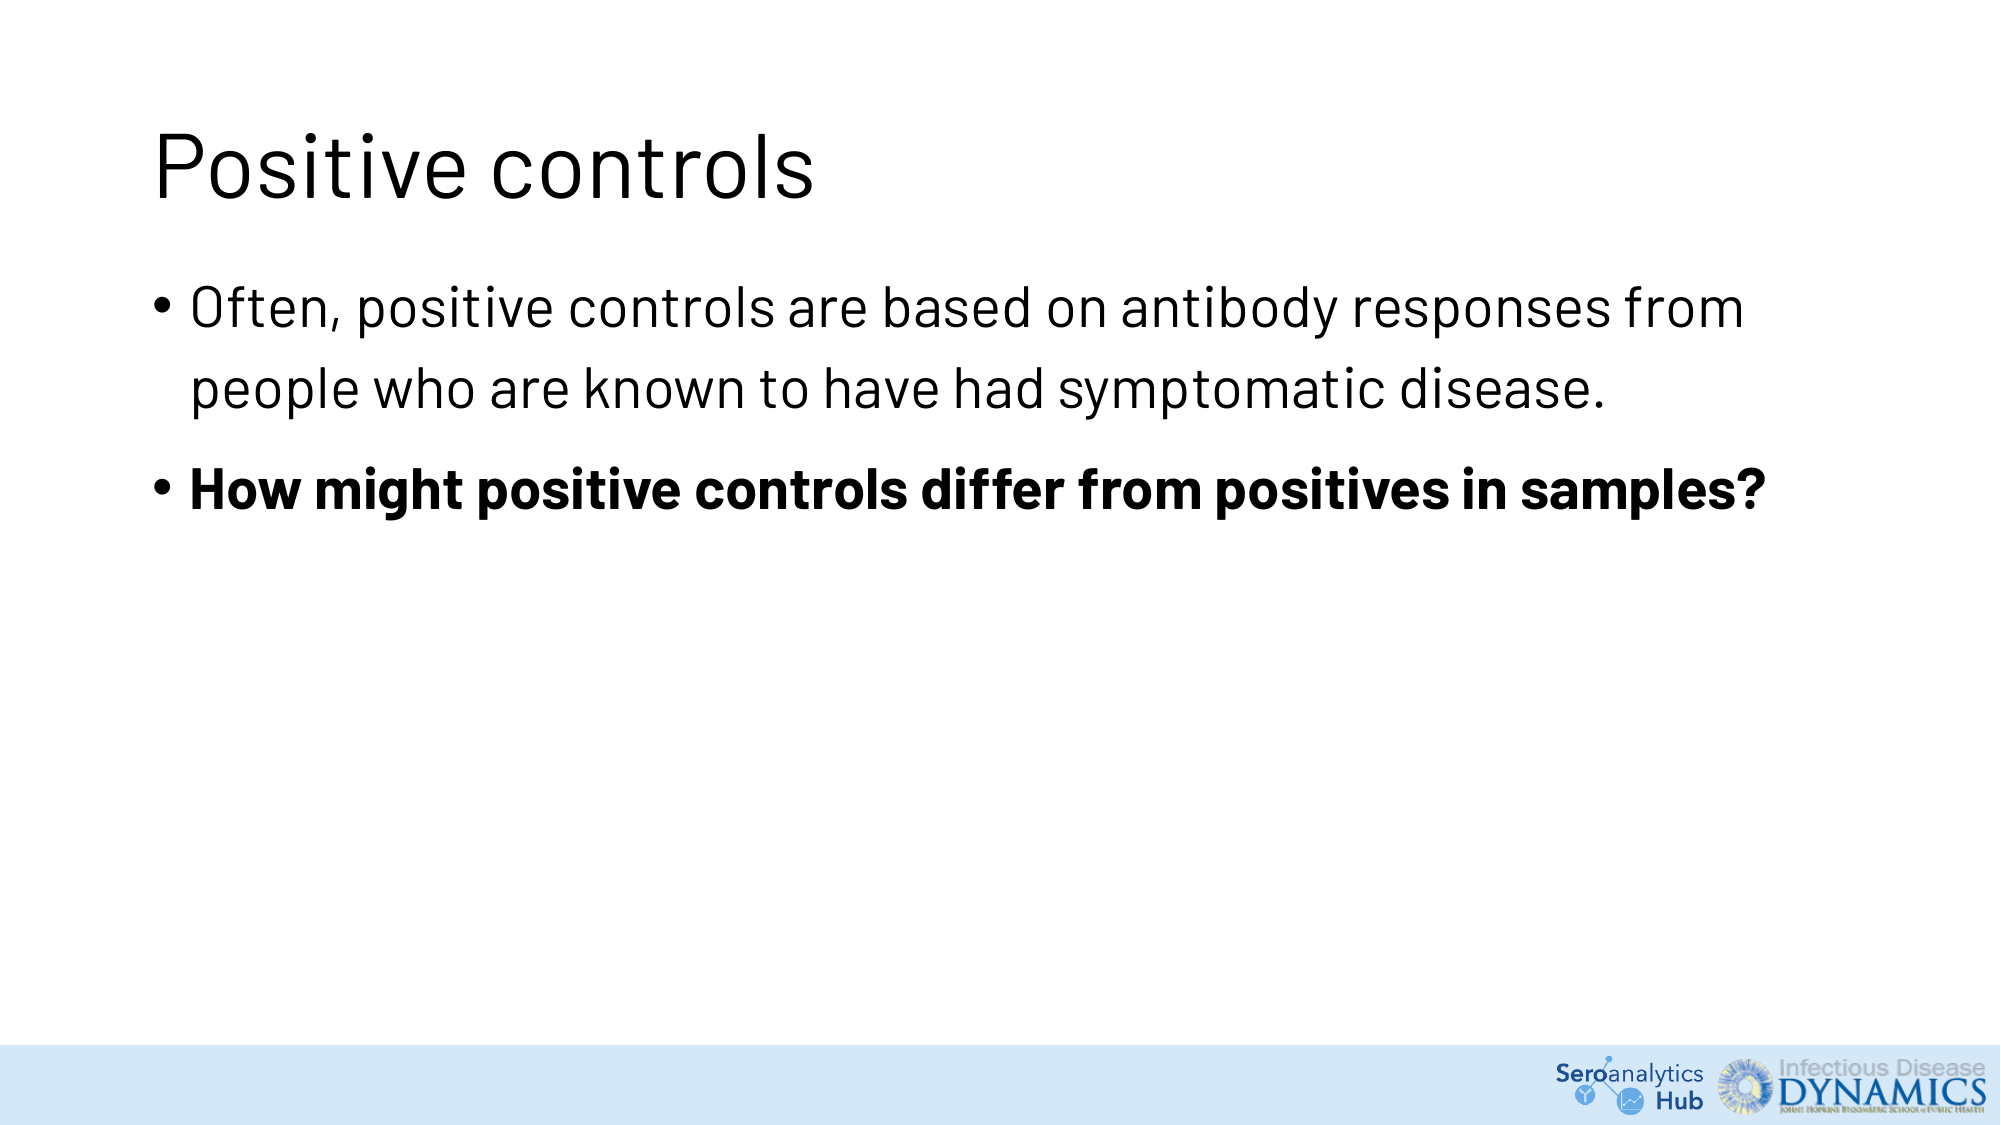

# Positive controls
Often, positive controls are based on antibody responses from people who are known to have had symptomatic disease.
How might positive controls differ from positives in samples?